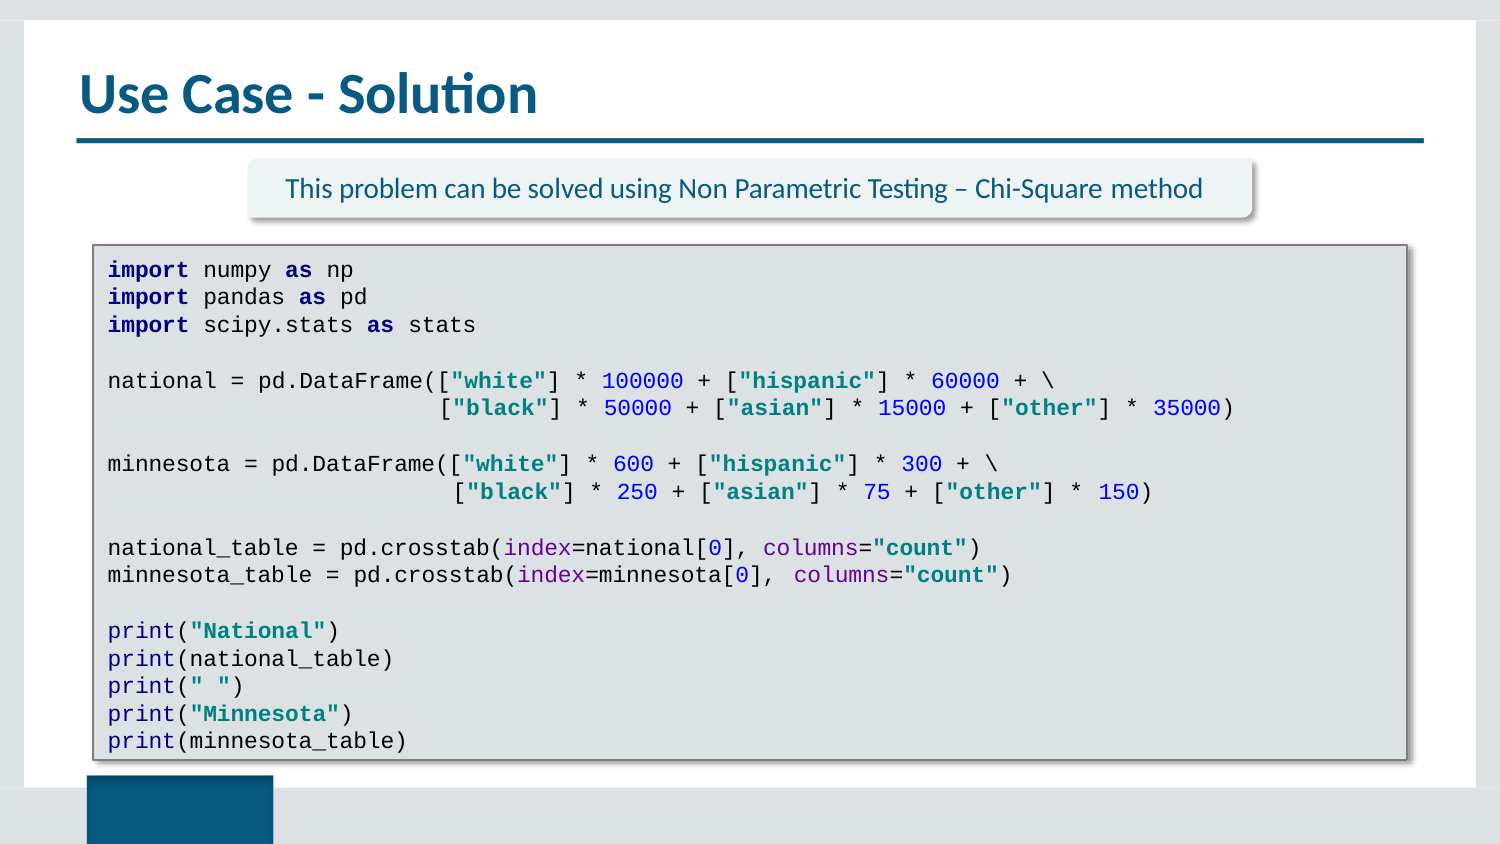

# Use Case - Solution

This problem can be solved using Non Parametric Testing – Chi-Square method

import numpy as np
import pandas as pd
import scipy.stats as stats

national = pd.DataFrame(["white"] * 100000 + ["hispanic"] * 60000 + \
["black"] * 50000 + ["asian"] * 15000 + ["other"] * 35000)

minnesota = pd.DataFrame(["white"] * 600 + ["hispanic"] * 300 + \
["black"] * 250 + ["asian"] * 75 + ["other"] * 150)

national_table = pd.crosstab(index=national[0], columns="count")  minnesota_table = pd.crosstab(index=minnesota[0], columns="count")

print("National")  print(national_table)  print(" ")  print("Minnesota")  print(minnesota_table)